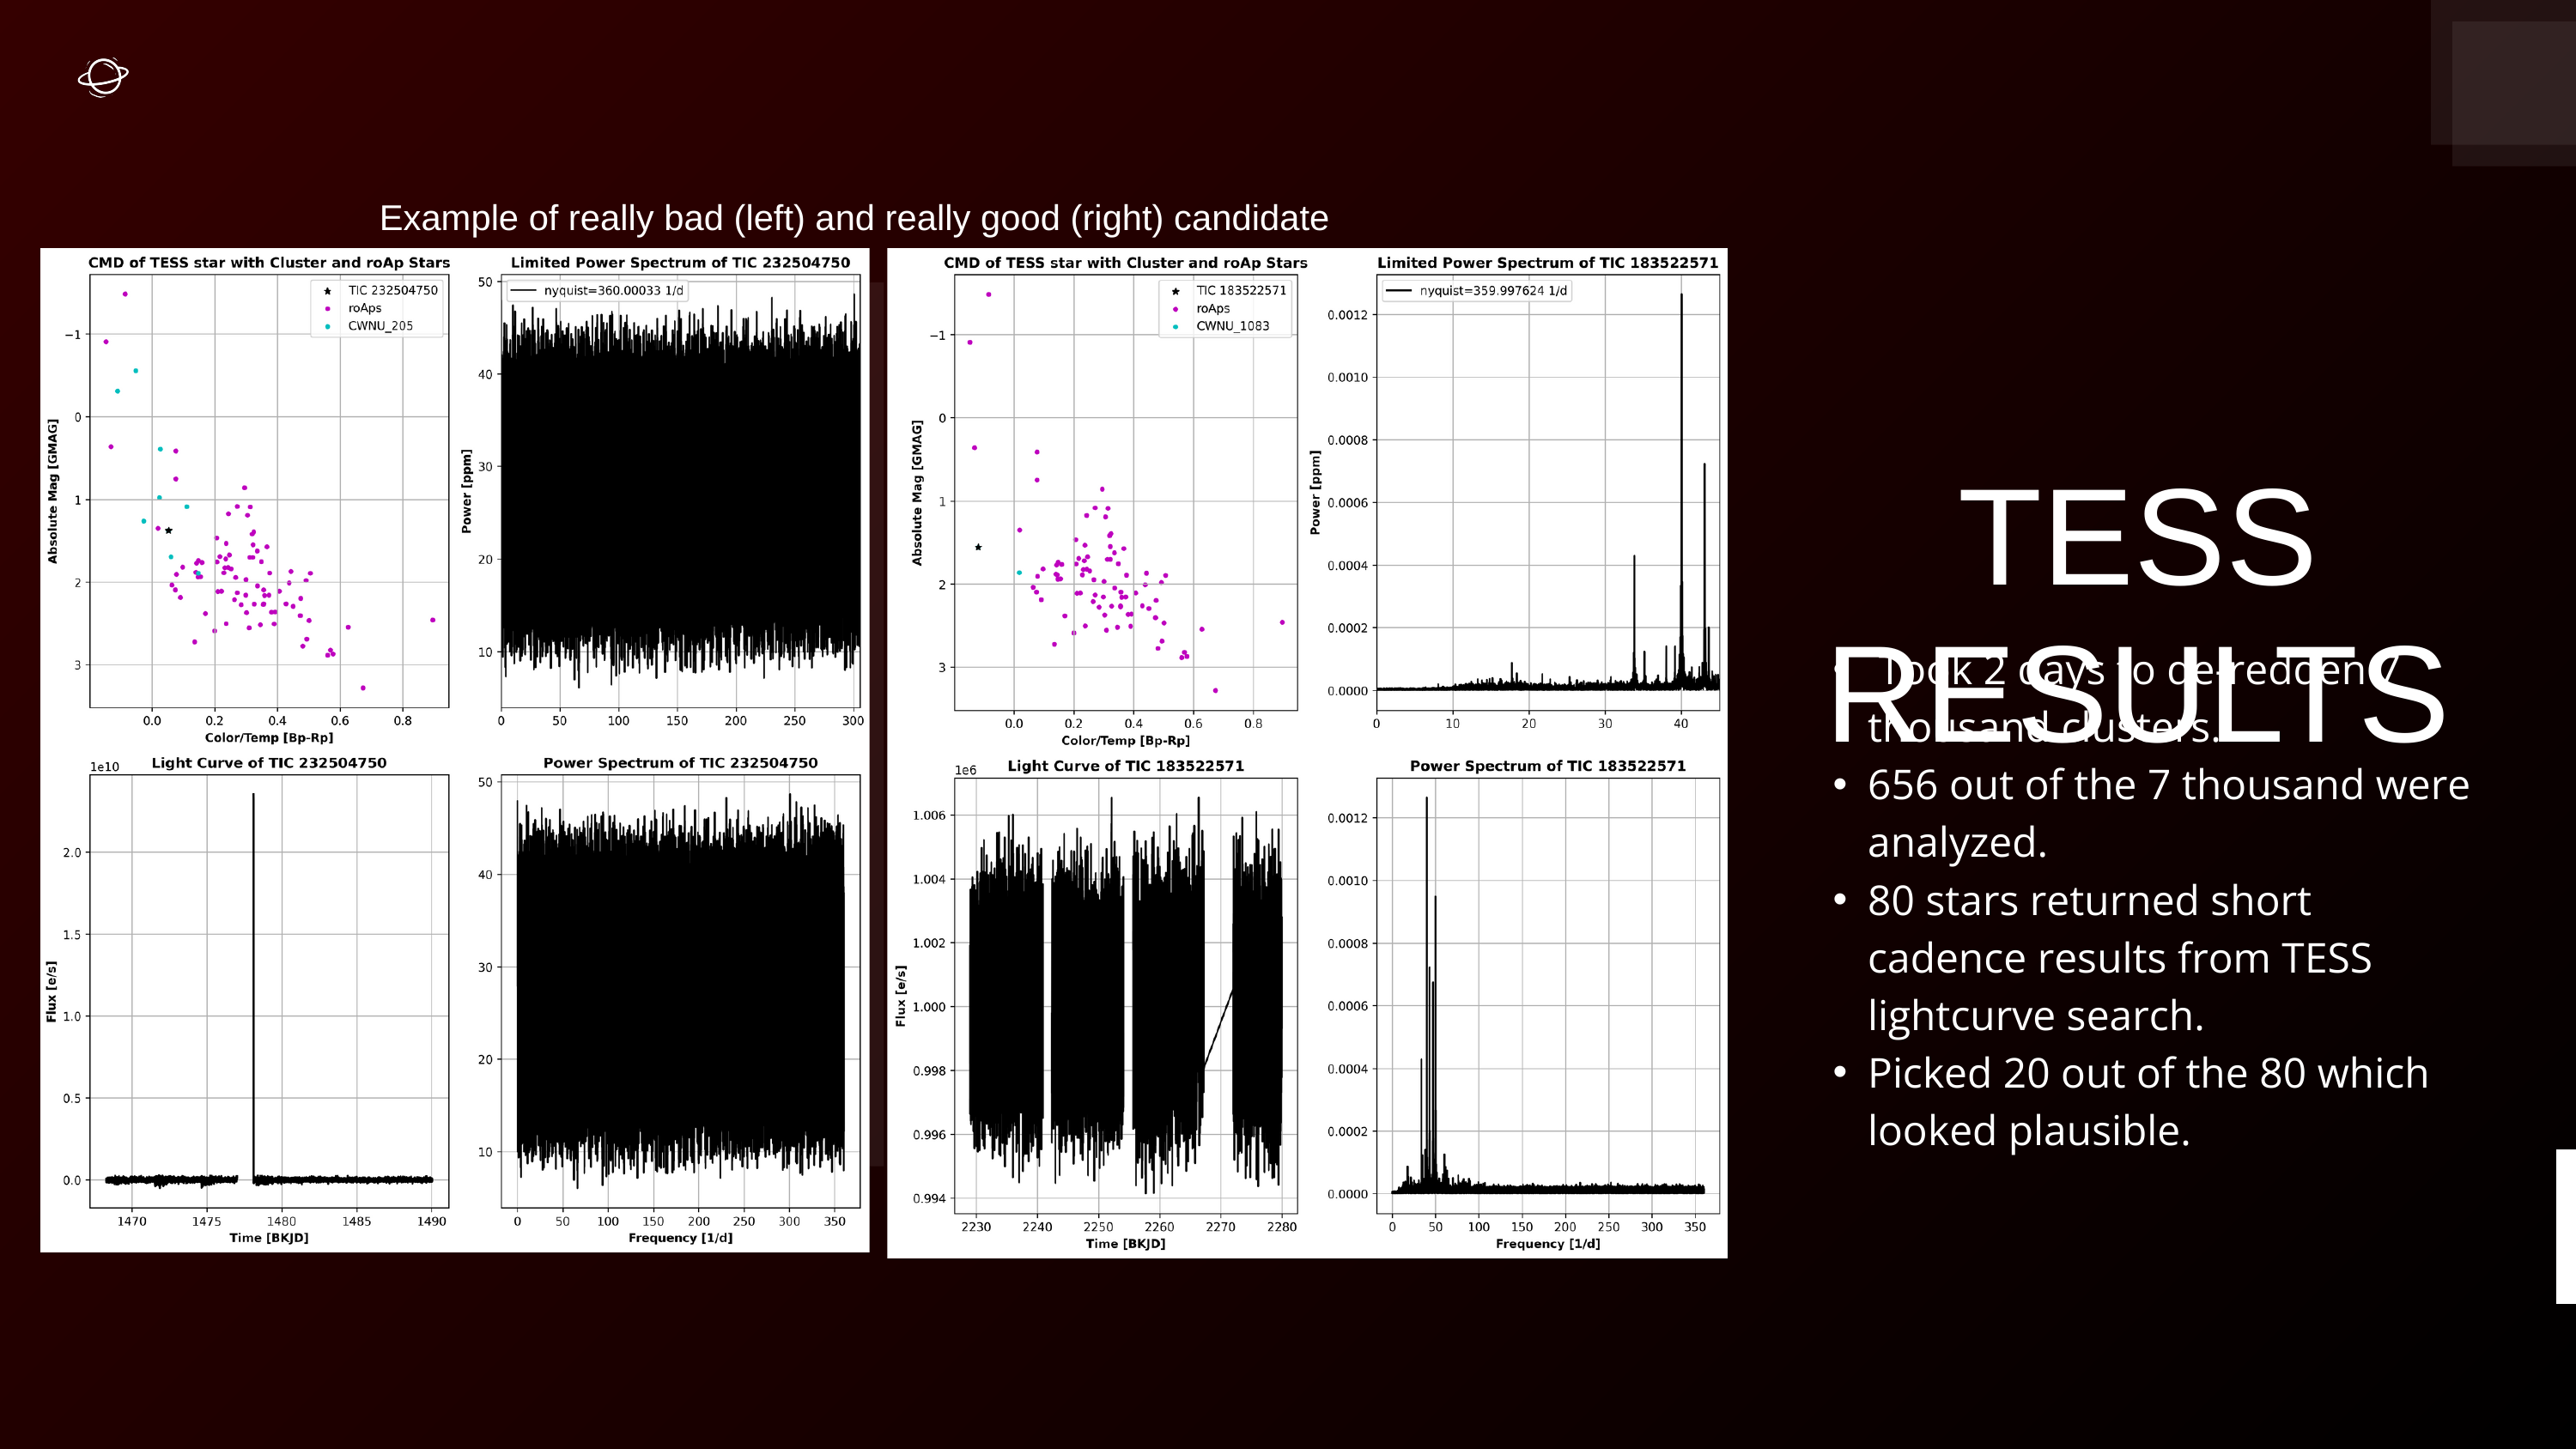

Example of really bad (left) and really good (right) candidate

TESS RESULTS
 Took 2 days to de-redden 7 thousand clusters.
656 out of the 7 thousand were analyzed.
80 stars returned short cadence results from TESS lightcurve search.
Picked 20 out of the 80 which looked plausible.